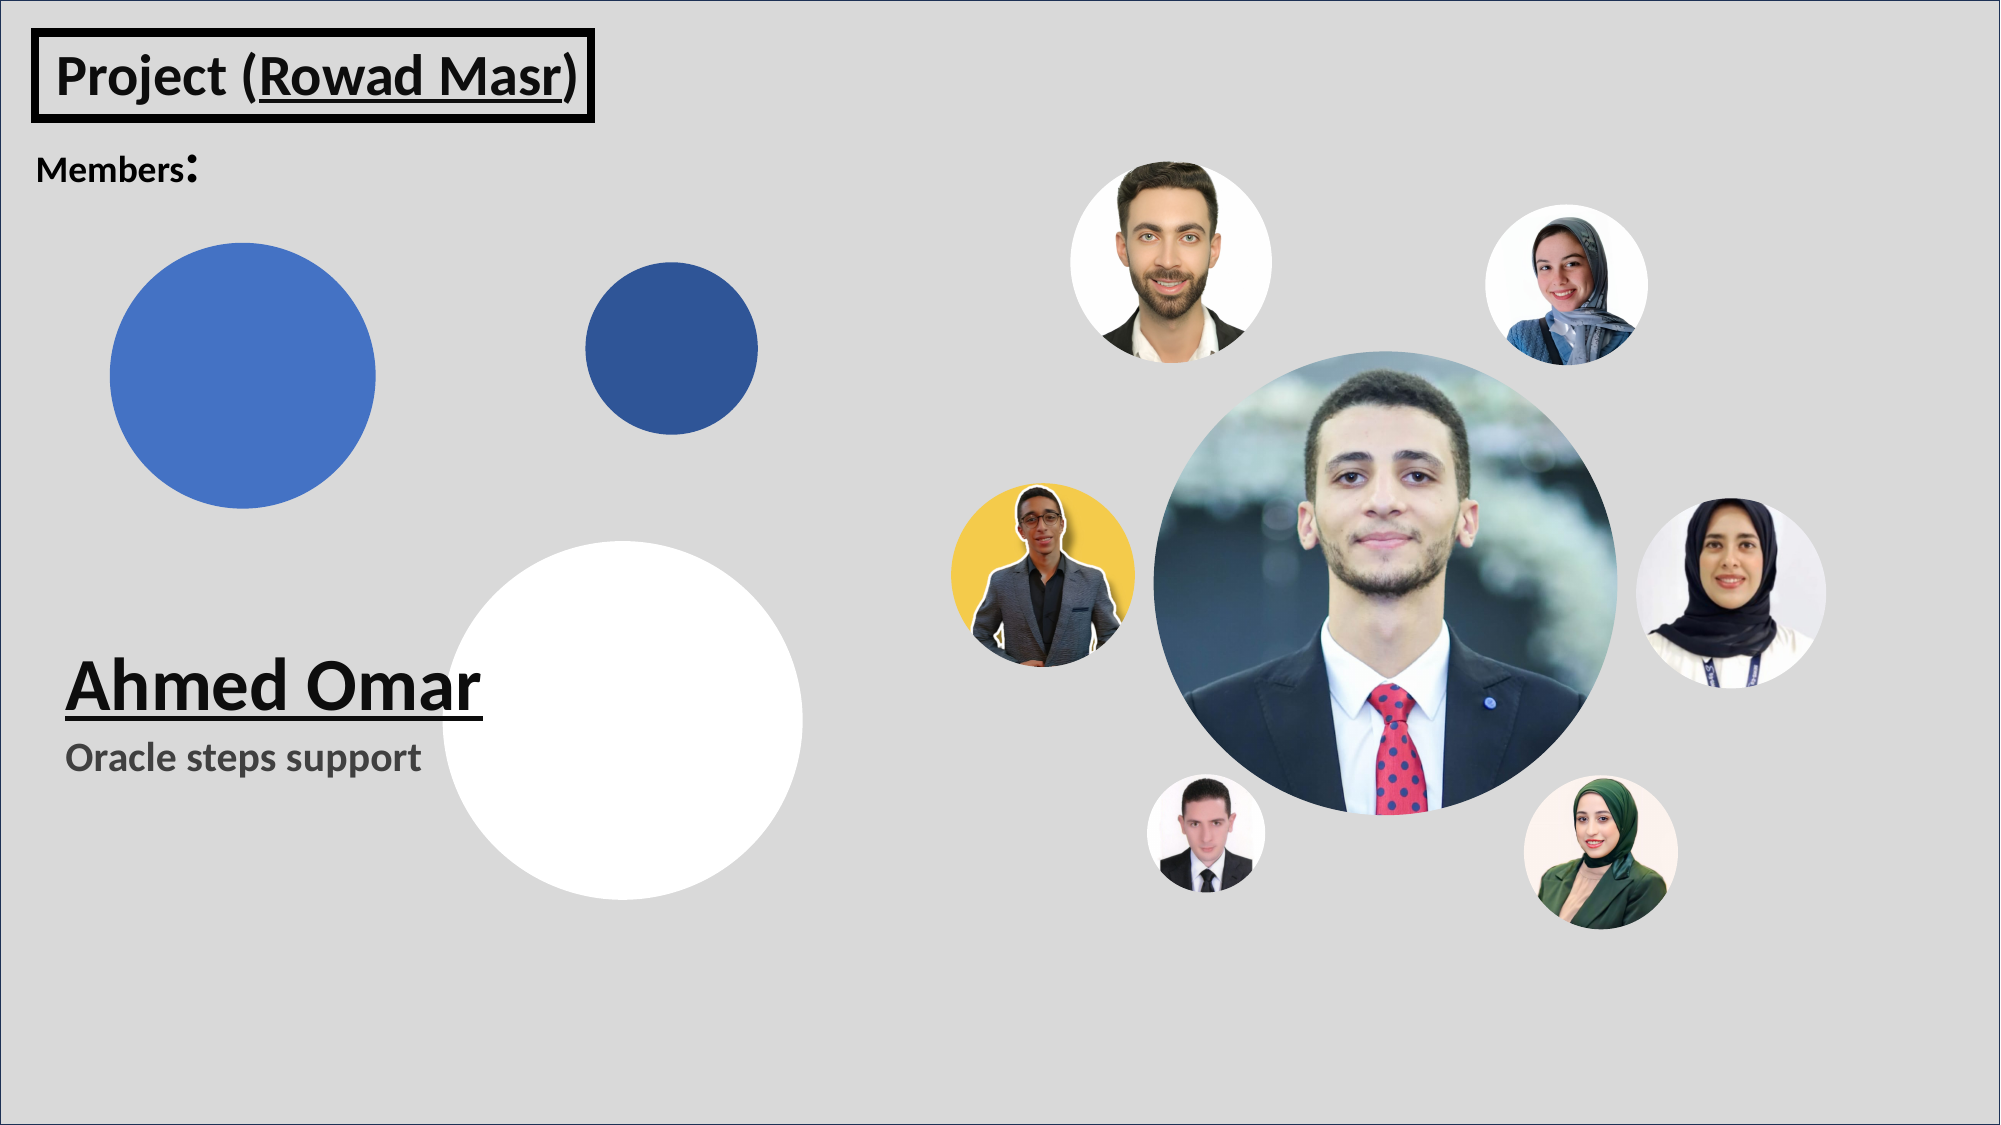

Project (Rowad Masr)

Members:

Ahmed Omar Oracle steps support